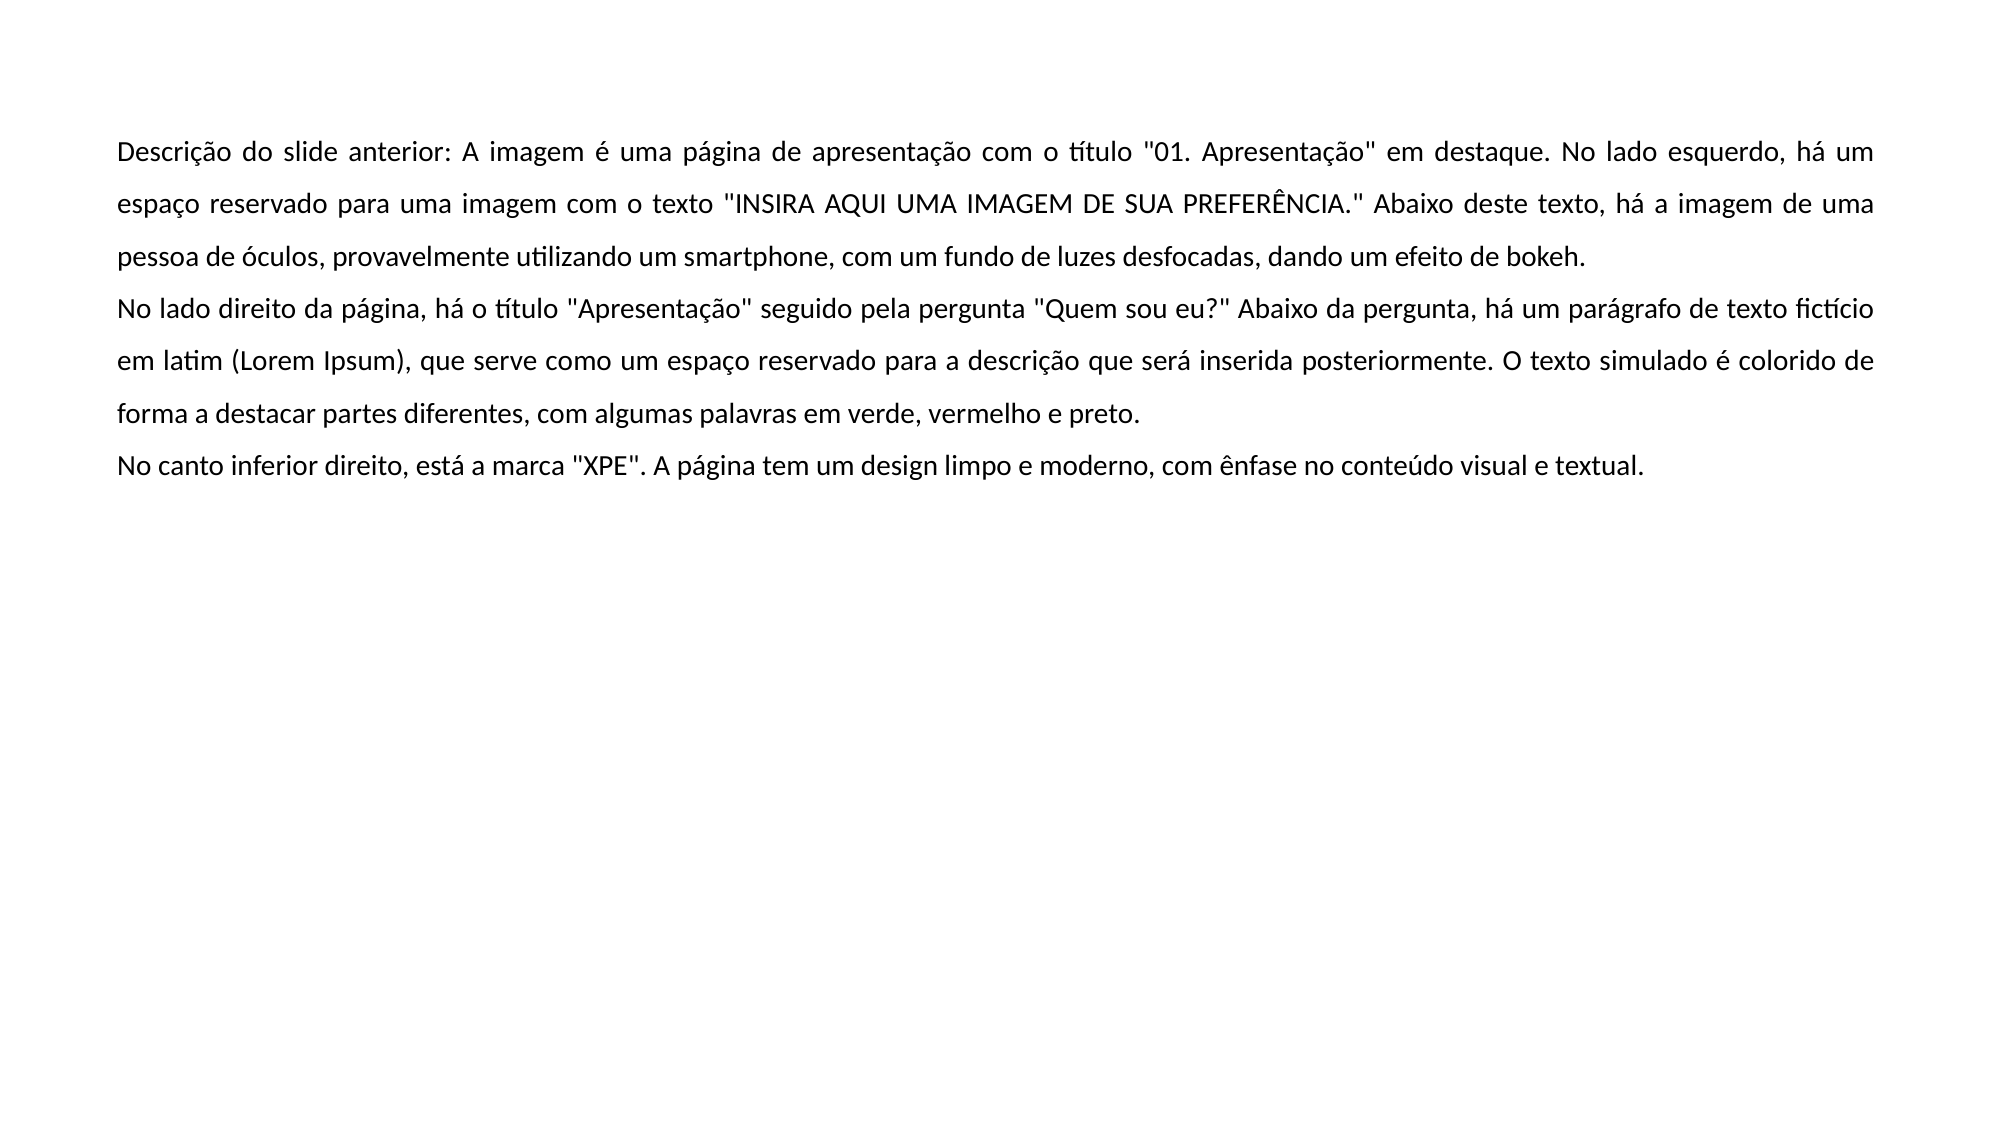

Descrição do slide anterior: A imagem é uma página de apresentação com o título "01. Apresentação" em destaque. No lado esquerdo, há um espaço reservado para uma imagem com o texto "INSIRA AQUI UMA IMAGEM DE SUA PREFERÊNCIA." Abaixo deste texto, há a imagem de uma pessoa de óculos, provavelmente utilizando um smartphone, com um fundo de luzes desfocadas, dando um efeito de bokeh.
No lado direito da página, há o título "Apresentação" seguido pela pergunta "Quem sou eu?" Abaixo da pergunta, há um parágrafo de texto fictício em latim (Lorem Ipsum), que serve como um espaço reservado para a descrição que será inserida posteriormente. O texto simulado é colorido de forma a destacar partes diferentes, com algumas palavras em verde, vermelho e preto.
No canto inferior direito, está a marca "XPE". A página tem um design limpo e moderno, com ênfase no conteúdo visual e textual.